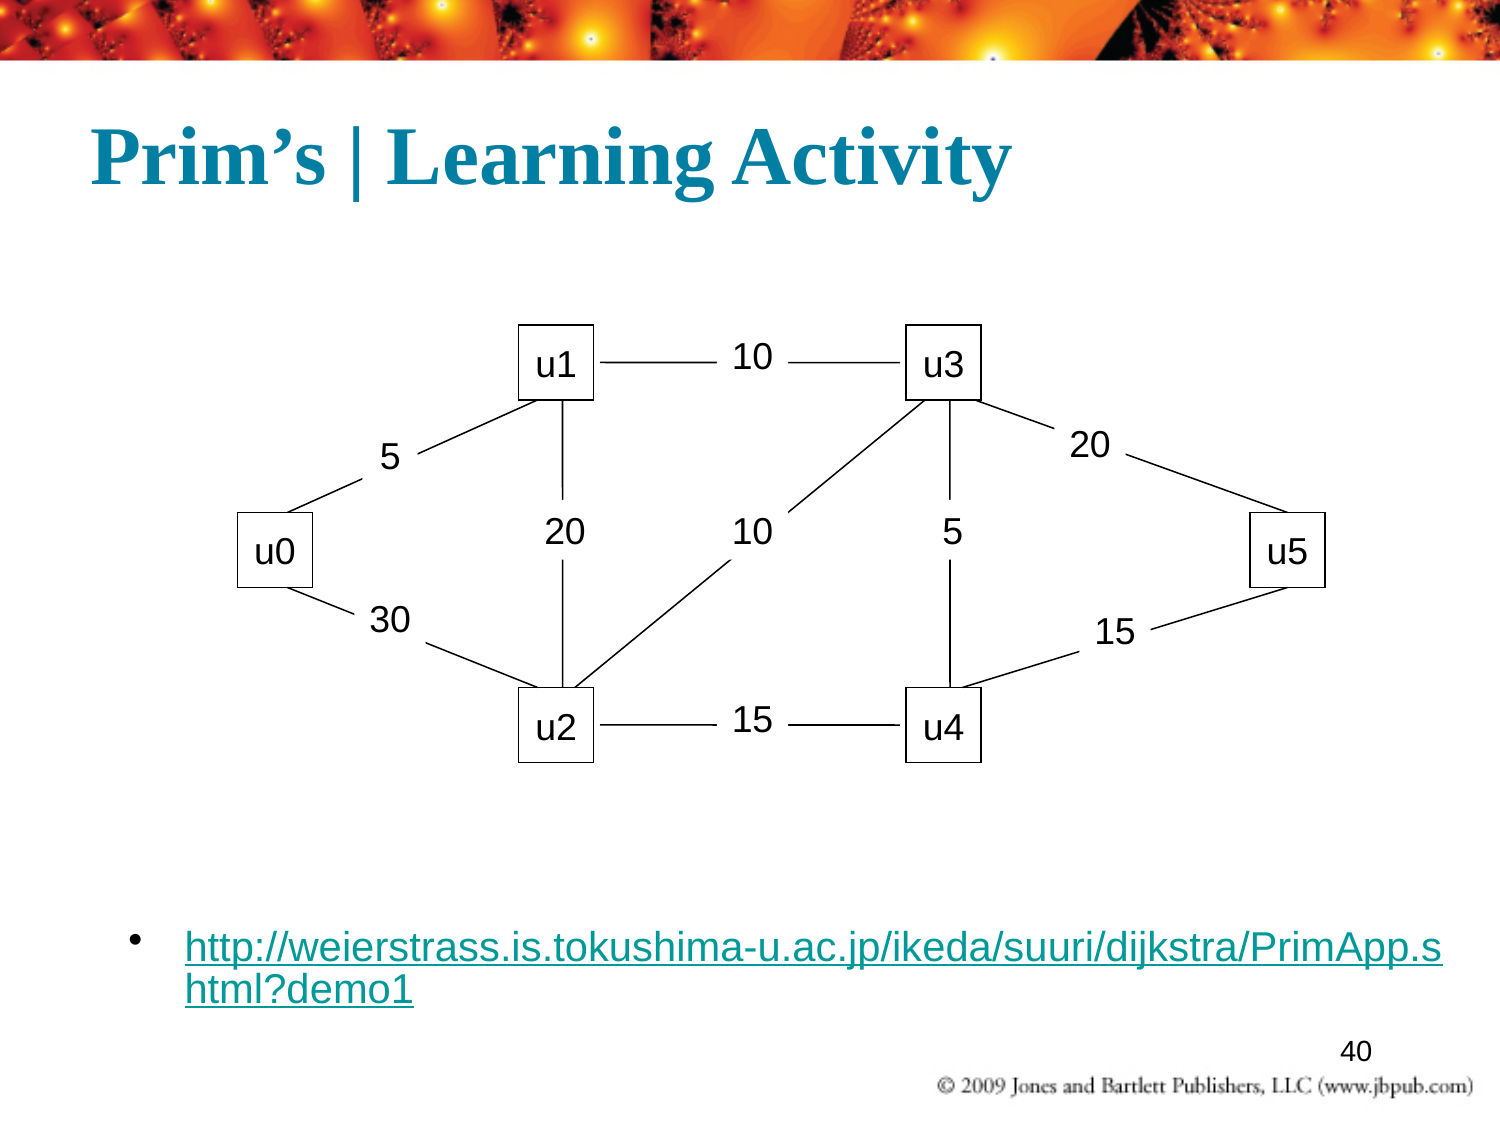

# Prim’s | Learning Activity
u1
10
u3

20
5
20
10
5
u0
u5

30

15
u2
15
u4

http://weierstrass.is.tokushima-u.ac.jp/ikeda/suuri/dijkstra/PrimApp.shtml?demo1
40